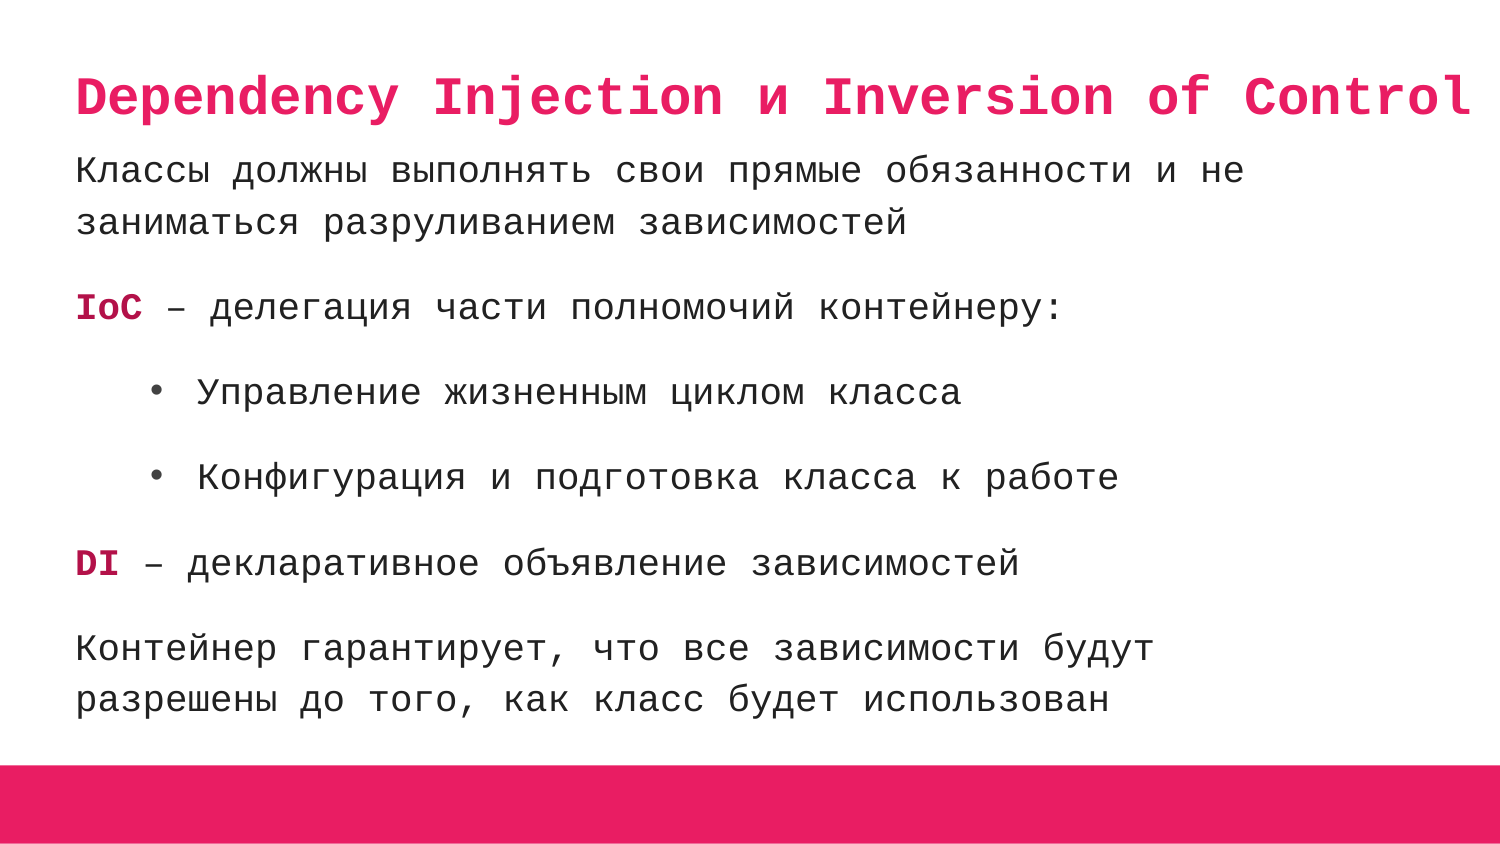

Dependency Injection и Inversion of Control
Классы должны выполнять свои прямые обязанности и не заниматься разруливанием зависимостей
IoC – делегация части полномочий контейнеру:
Управление жизненным циклом класса
Конфигурация и подготовка класса к работе
DI – декларативное объявление зависимостей
Контейнер гарантирует, что все зависимости будут разрешены до того, как класс будет использован